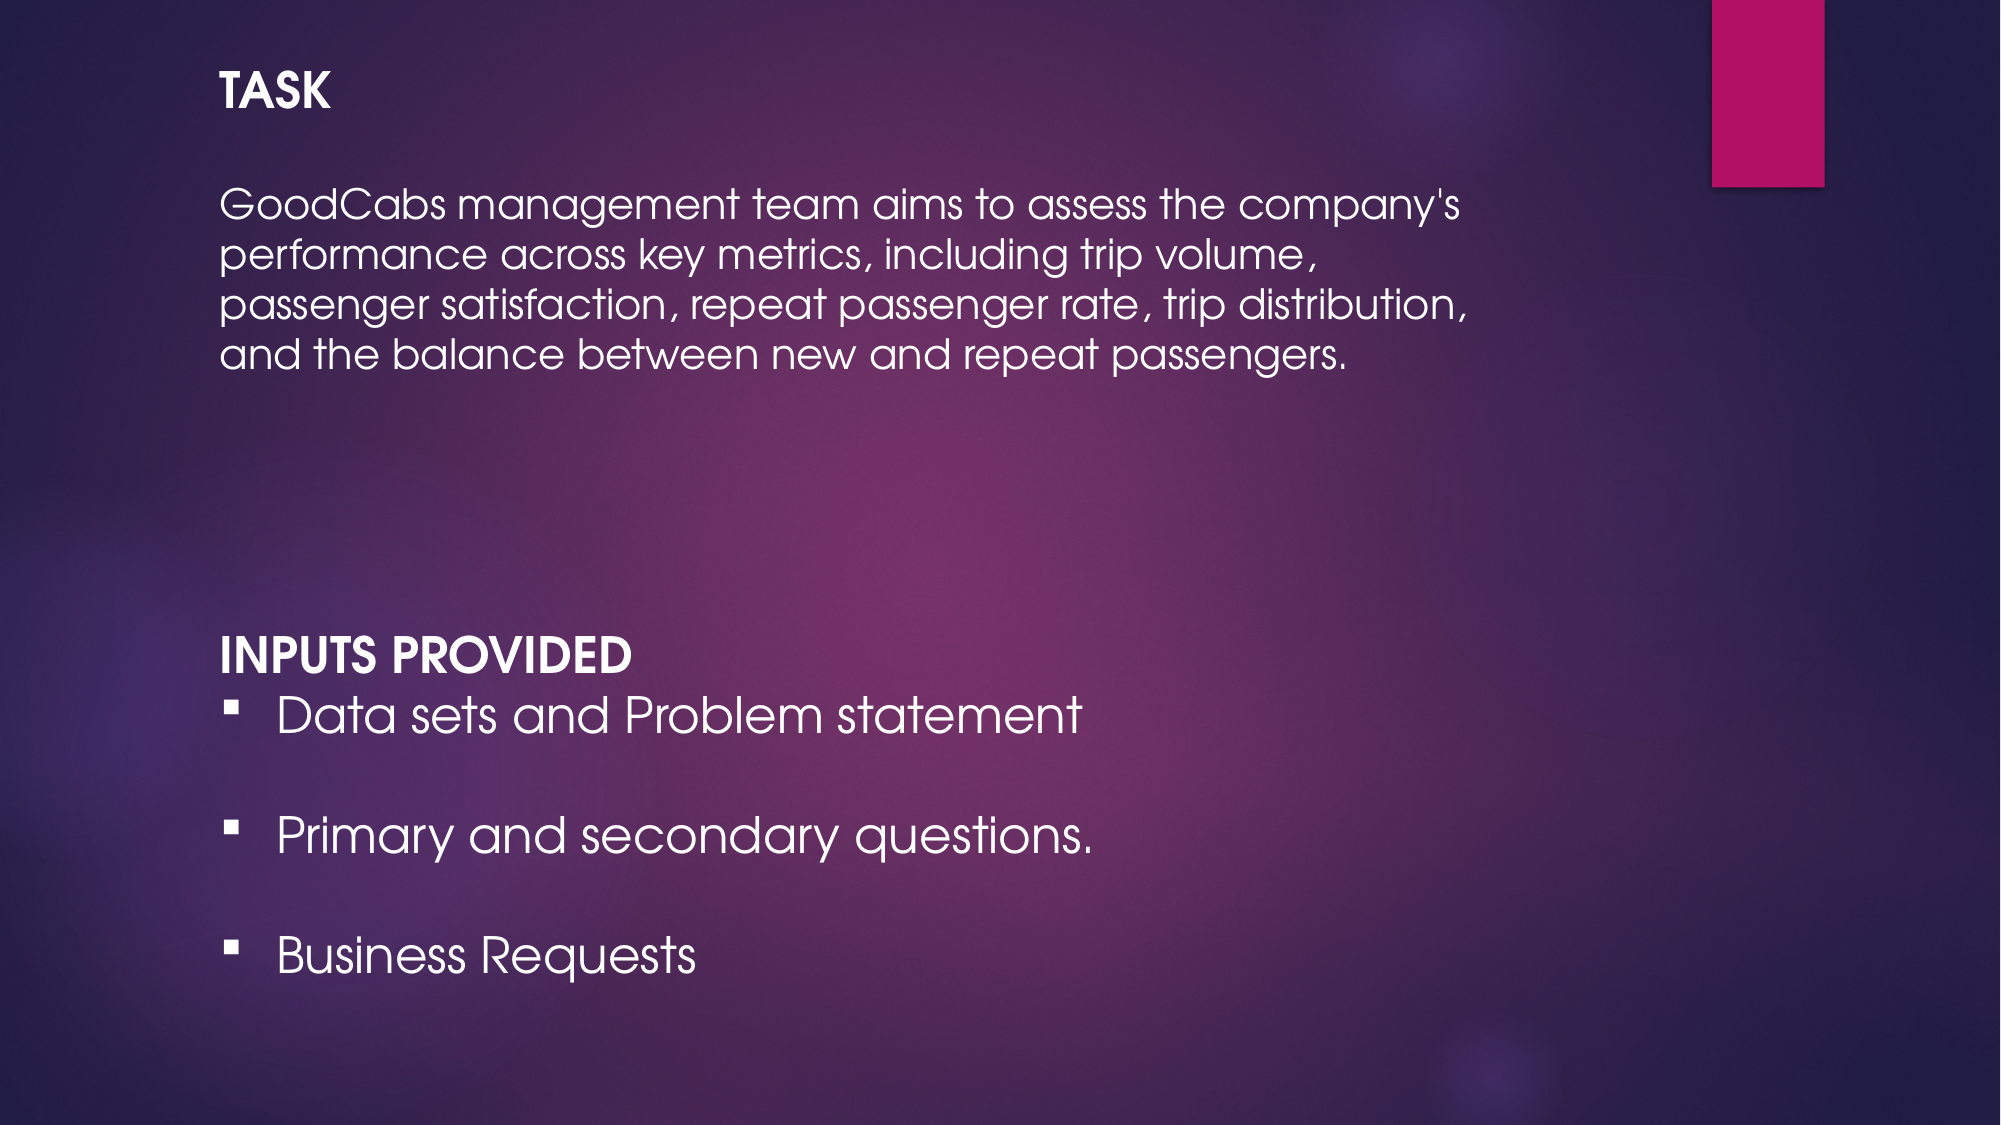

TASK

GoodCabs management team aims to assess the company's performance across key metrics, including trip volume, passenger satisfaction, repeat passenger rate, trip distribution, and the balance between new and repeat passengers.

INPUTS PROVIDED
Data sets and Problem statement

Primary and secondary questions.

Business Requests